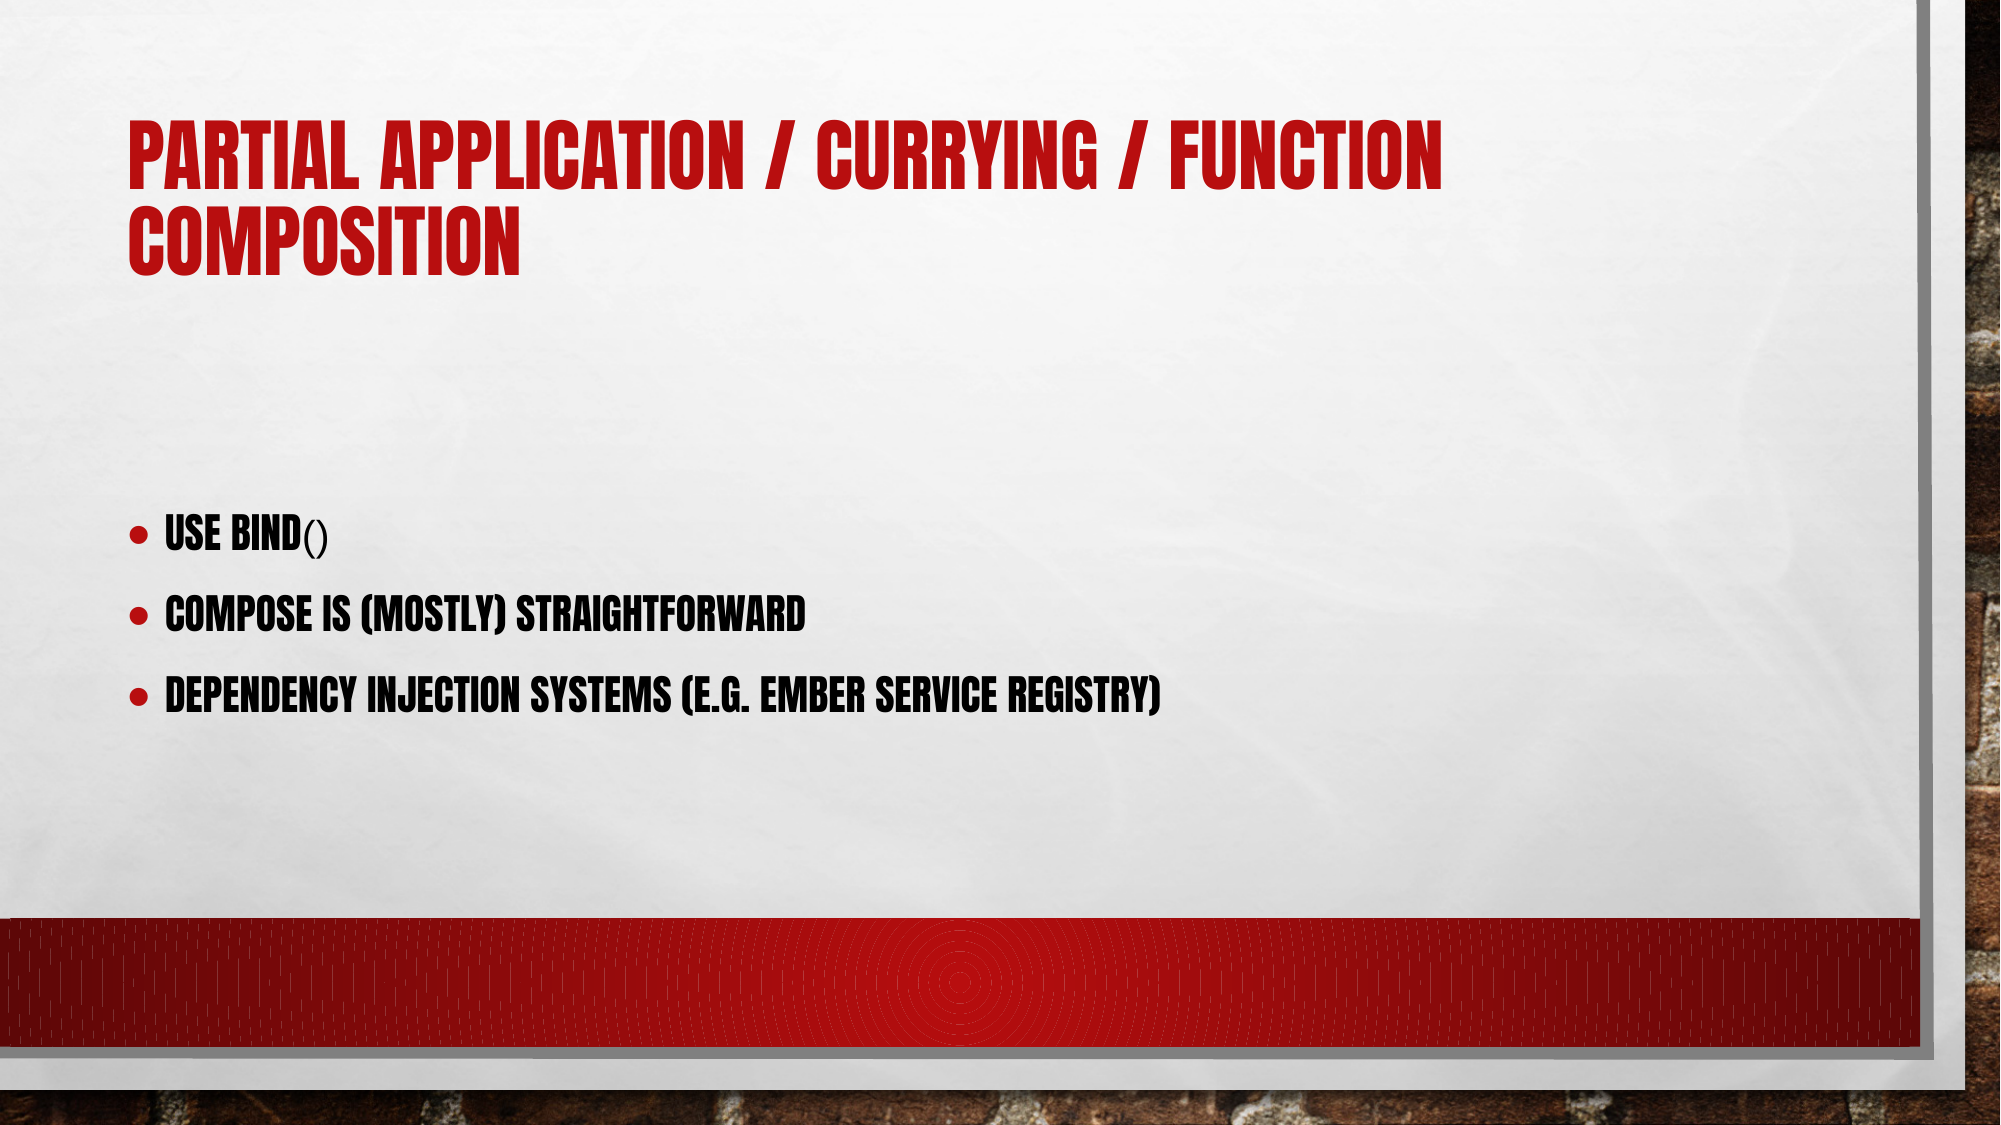

# Partial Application / CURRYING / Function Composition
Use bind()
Compose is (mostly) straightforward
Dependency injection systems (e.g. Ember service registry)